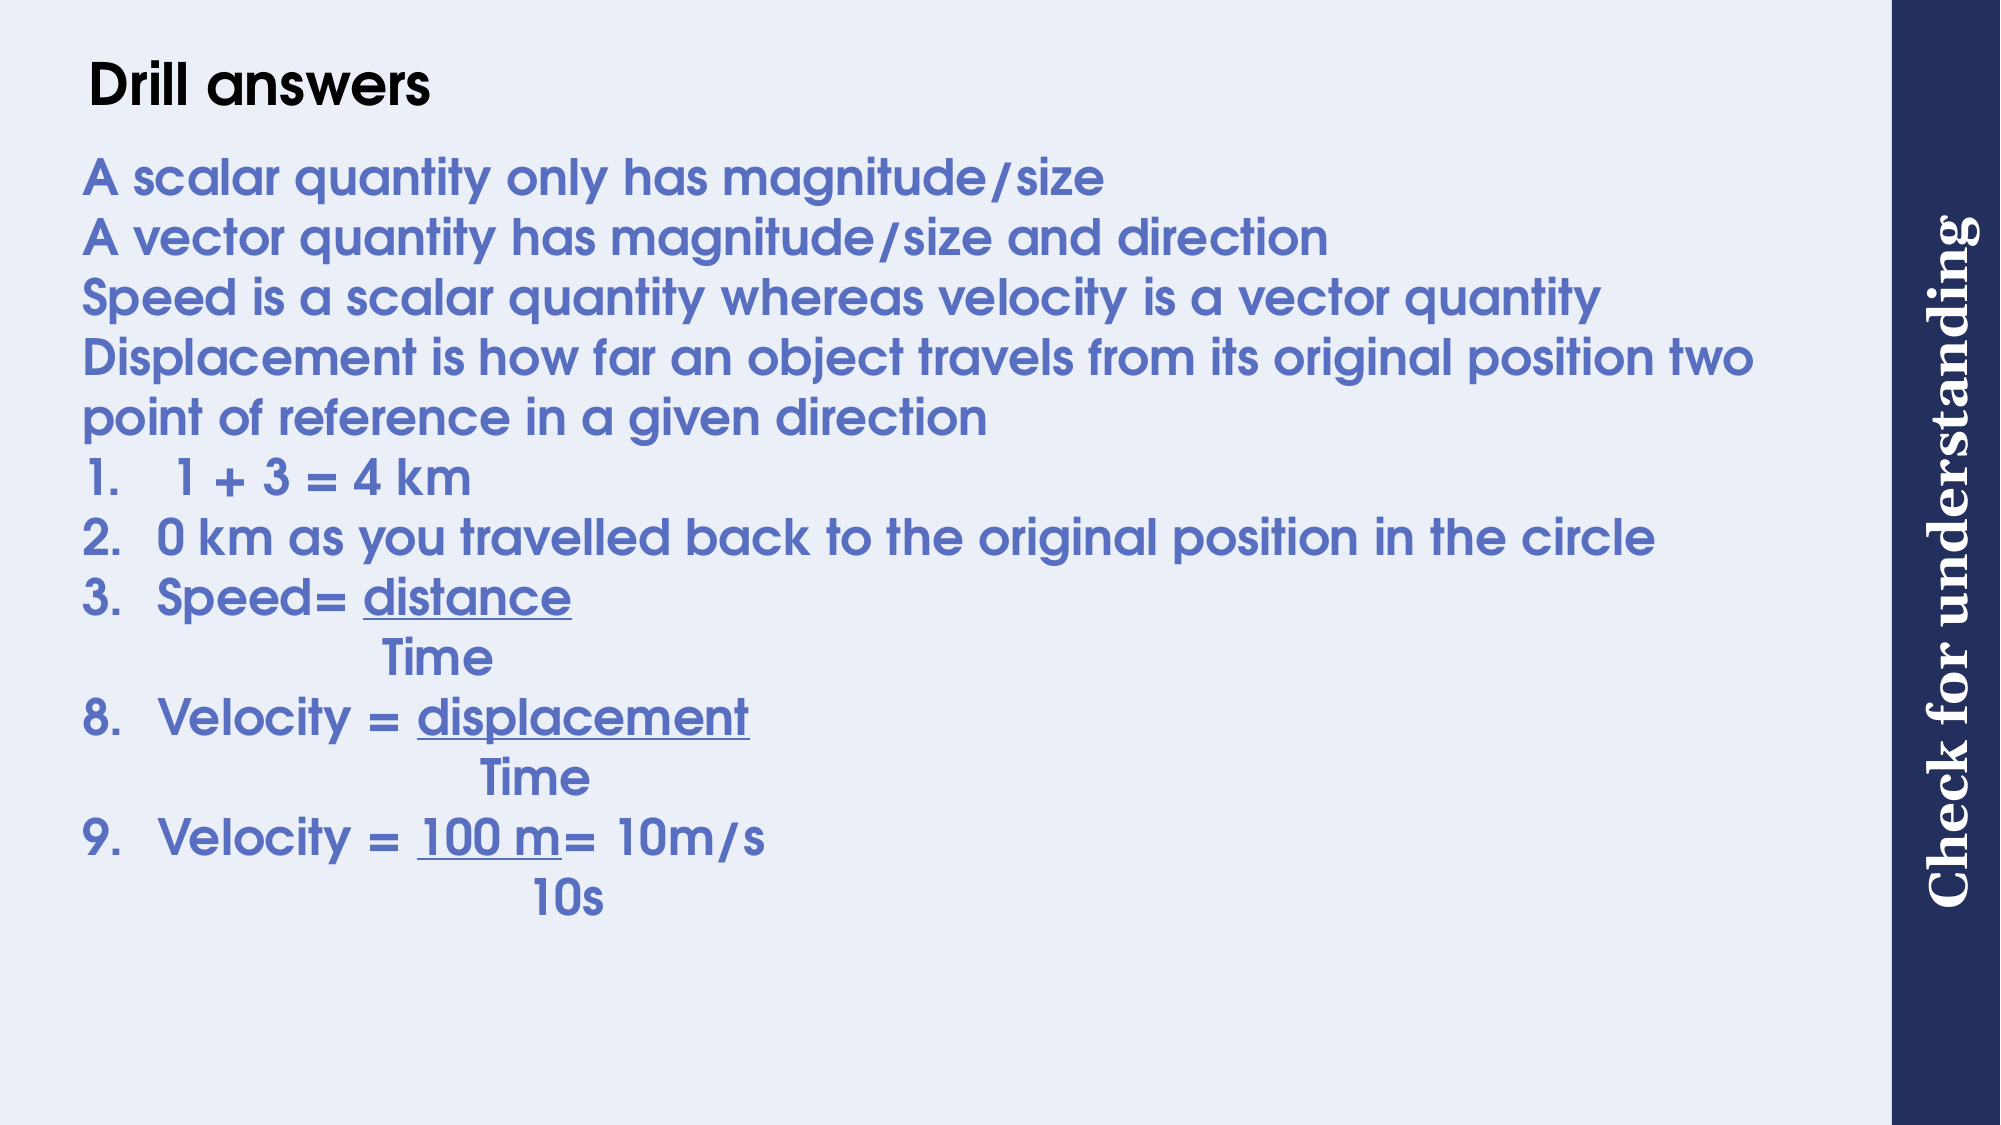

# Drill answers
A scalar quantity only has magnitude/size
A vector quantity has magnitude/size and direction
Speed is a scalar quantity whereas velocity is a vector quantity
Displacement is how far an object travels from its original position two point of reference in a given direction
 1 + 3 = 4 km
0 km as you travelled back to the original position in the circle
Speed= distance
		Time
Velocity = displacement
		       Time
Velocity = 100 m= 10m/s
	     10s